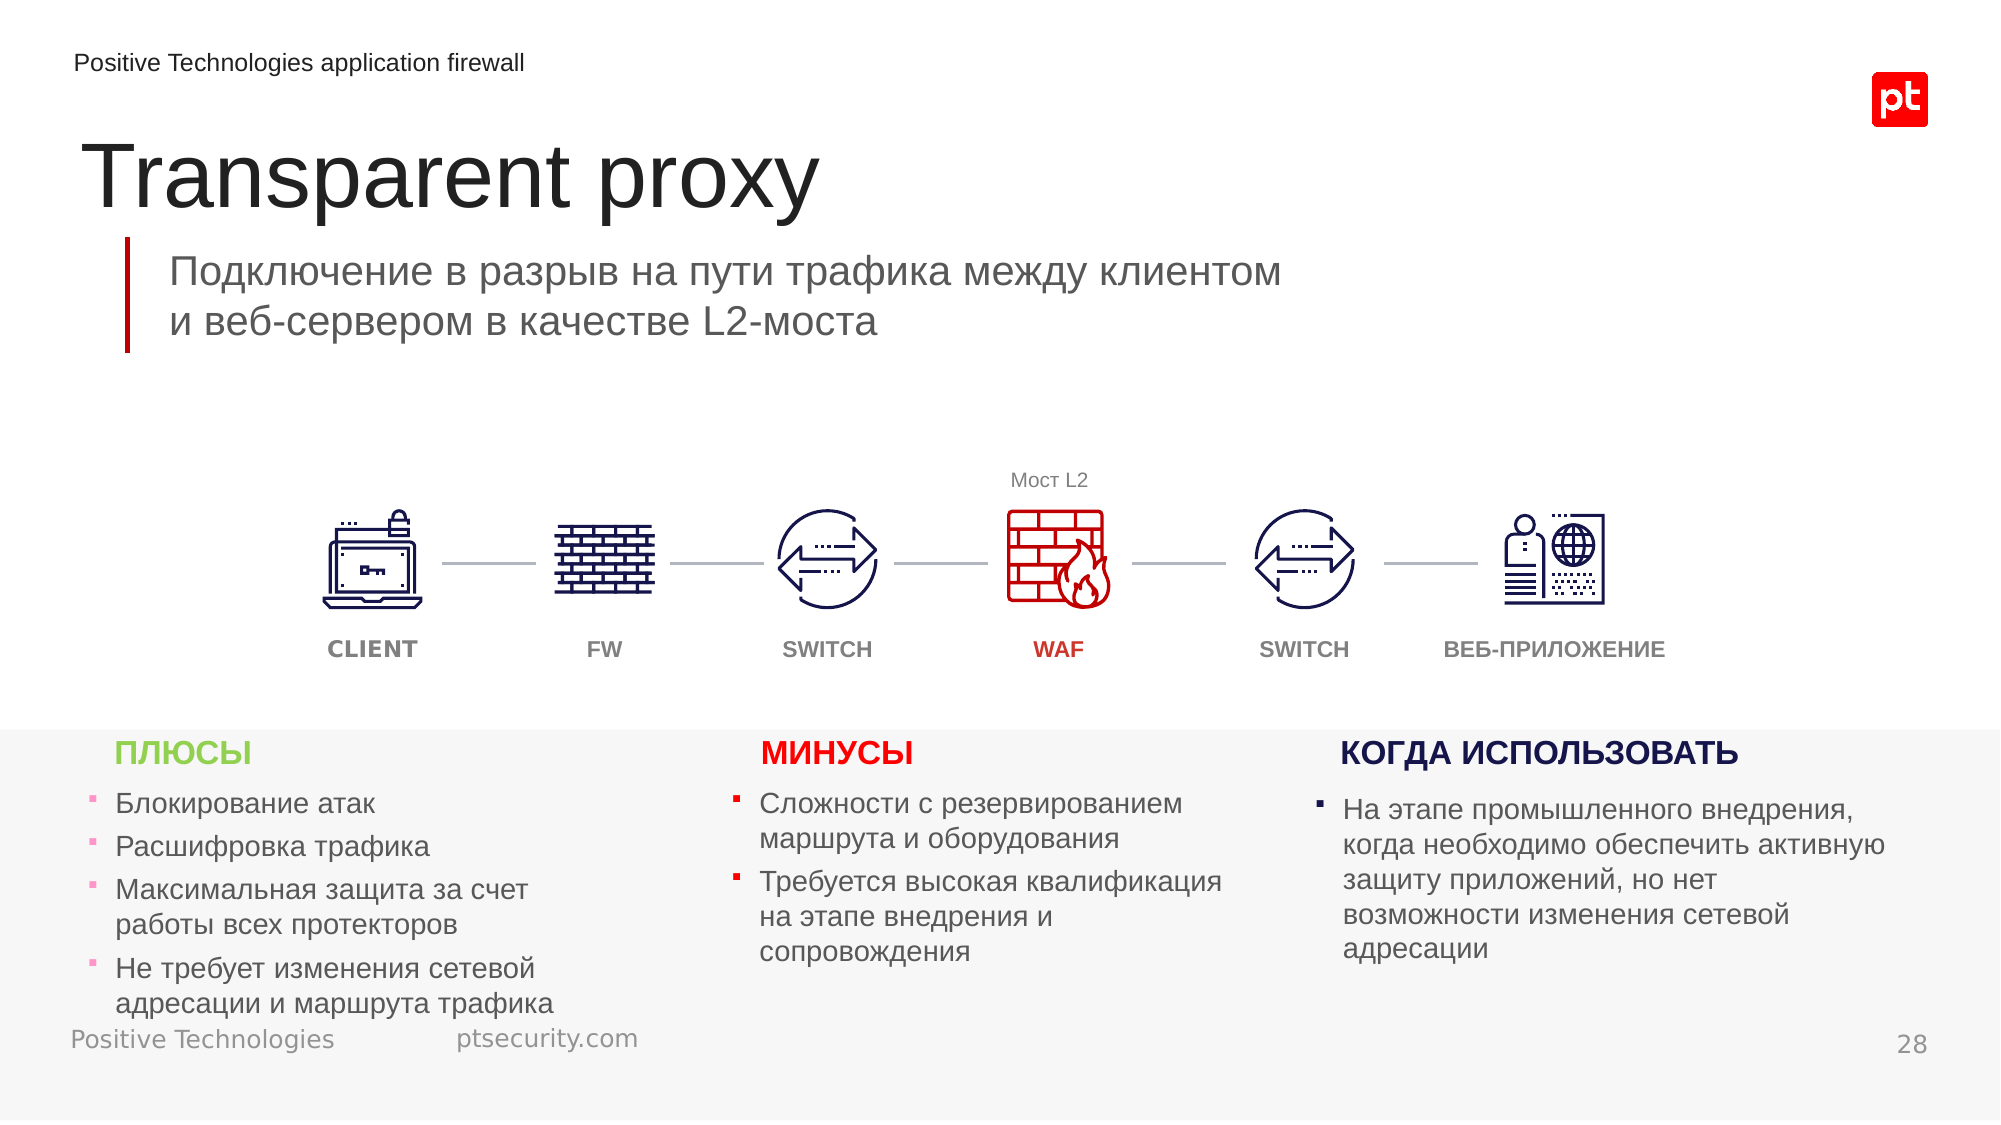

Positive Technologies application firewall
Transparent proxy
Подключение в разрыв на пути трафика между клиентом и веб-сервером в качестве L2-моста
Мост L2

CLIENT
FW
SWITCH
WAF
SWITCH
ВЕБ-ПРИЛОЖЕНИЕ
ПЛЮСЫ
МИНУСЫ
КОГДА ИСПОЛЬЗОВАТЬ

Блокирование атак
Расшифровка трафика
Максимальная защита за счет работы всех протекторов
Не требует изменения сетевой адресации и маршрута трафика
Сложности с резервированием маршрута и оборудования
Требуется высокая квалификация
на этапе внедрения и сопровождения
На этапе промышленного внедрения, когда необходимо обеспечить активную защиту приложений, но нет возможности изменения сетевой адресации
28